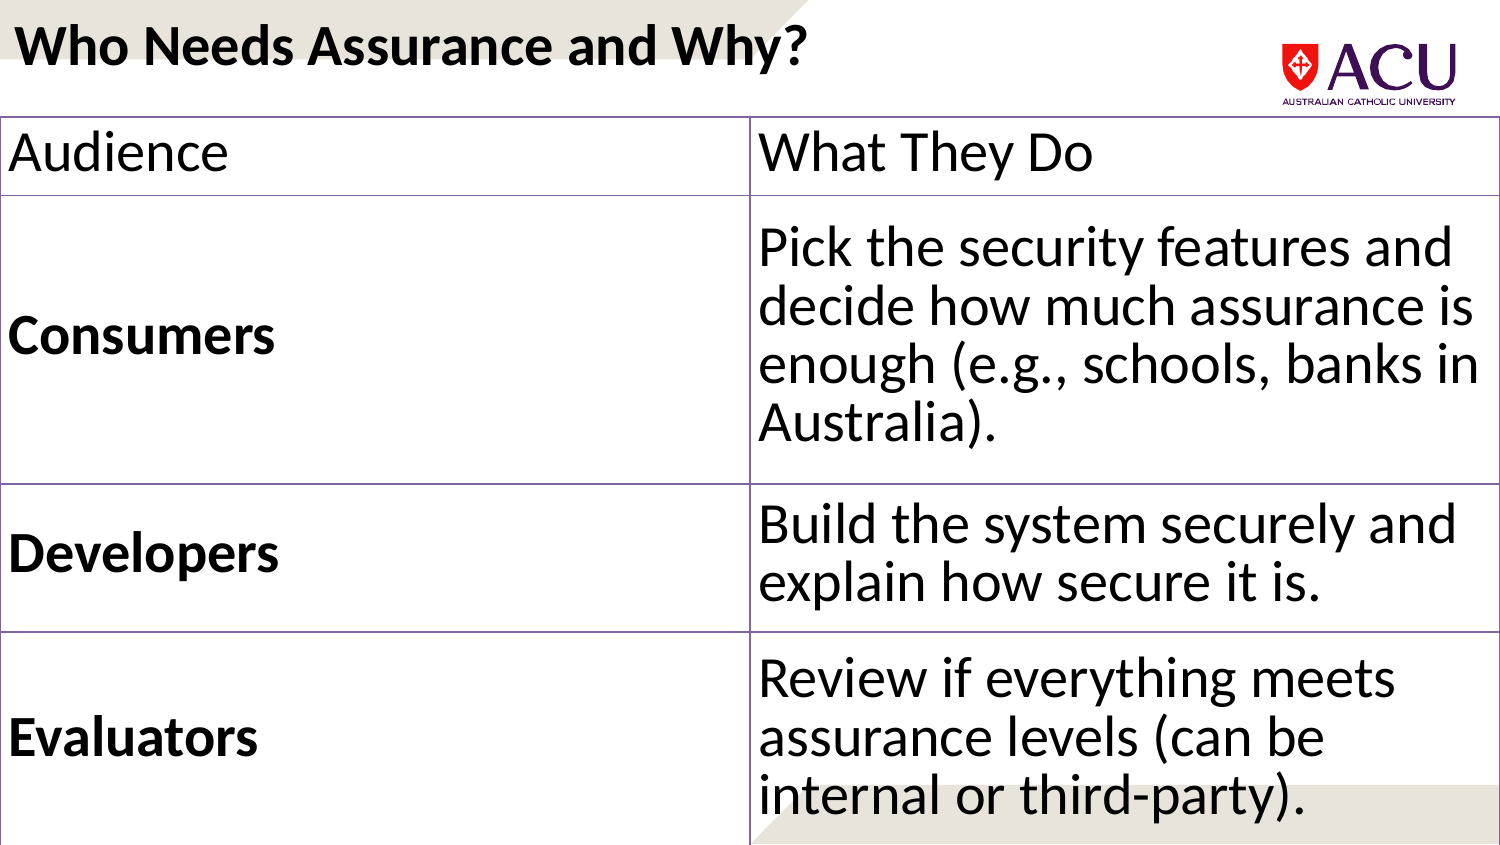

Who Needs Assurance and Why?
| Audience | What They Do |
| --- | --- |
| Consumers | Pick the security features and decide how much assurance is enough (e.g., schools, banks in Australia). |
| Developers | Build the system securely and explain how secure it is. |
| Evaluators | Review if everything meets assurance levels (can be internal or third-party). |